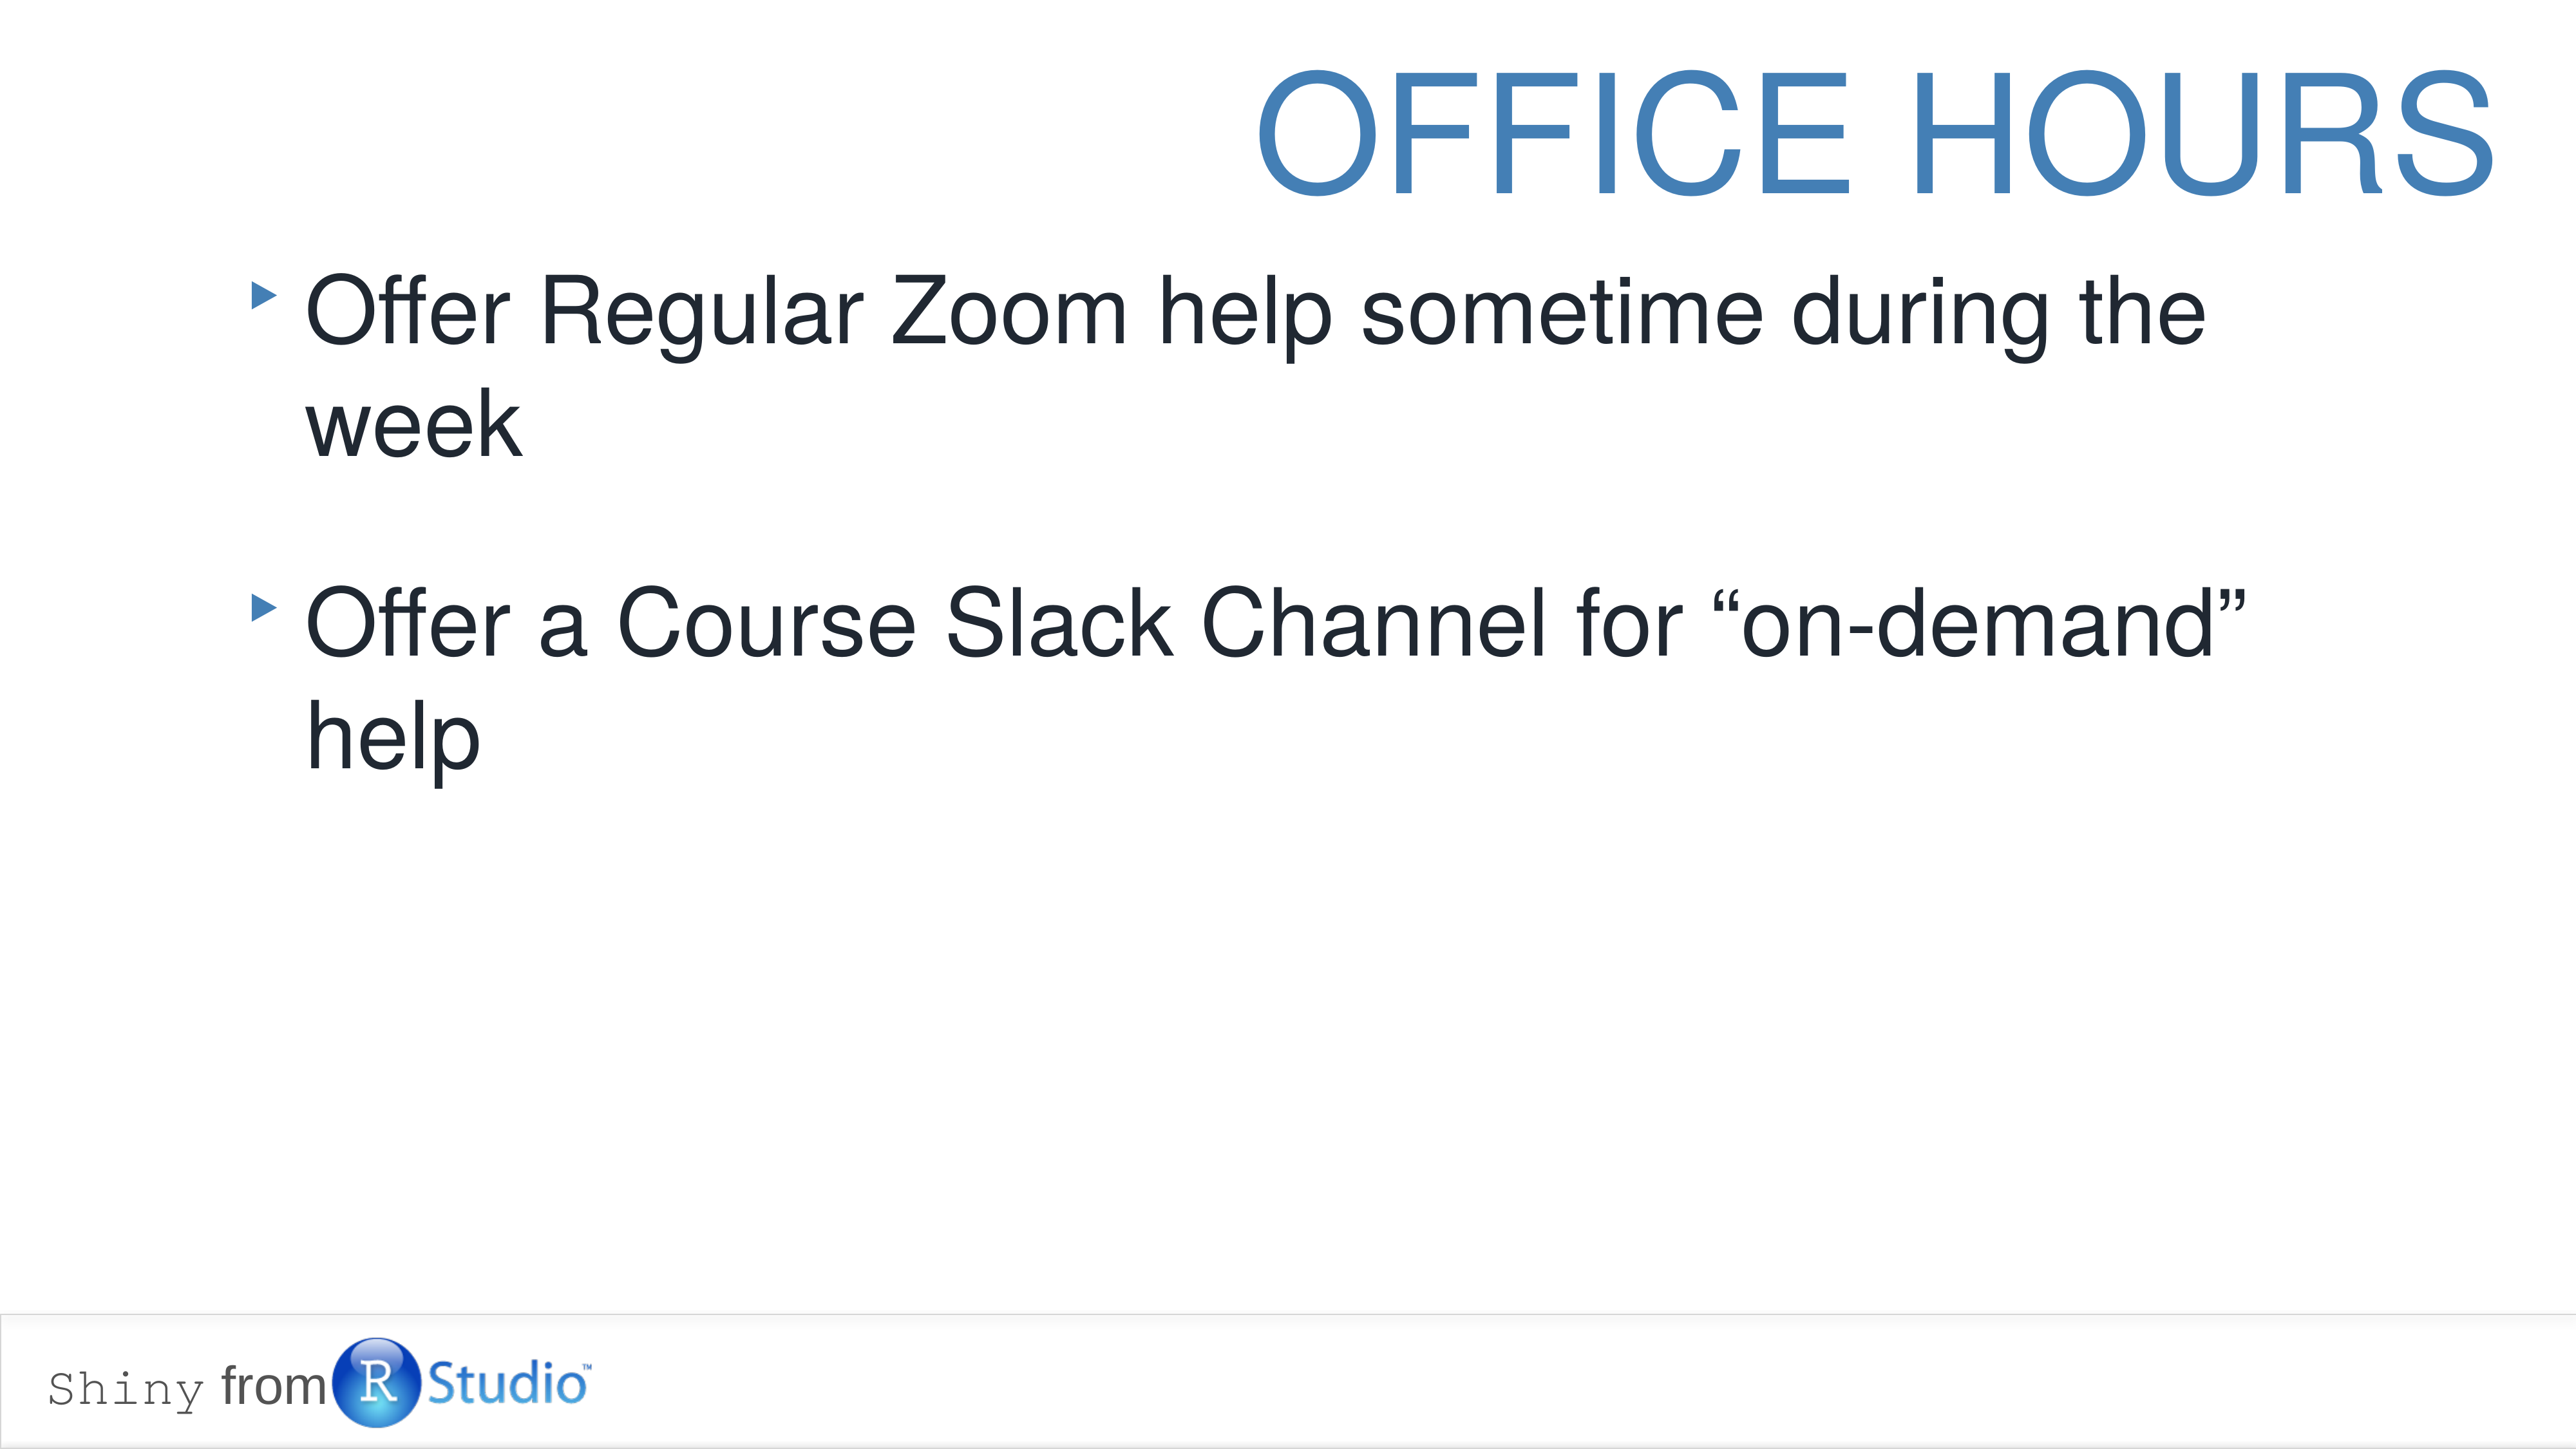

# Office Hours
Offer Regular Zoom help sometime during the week
Offer a Course Slack Channel for “on-demand” help